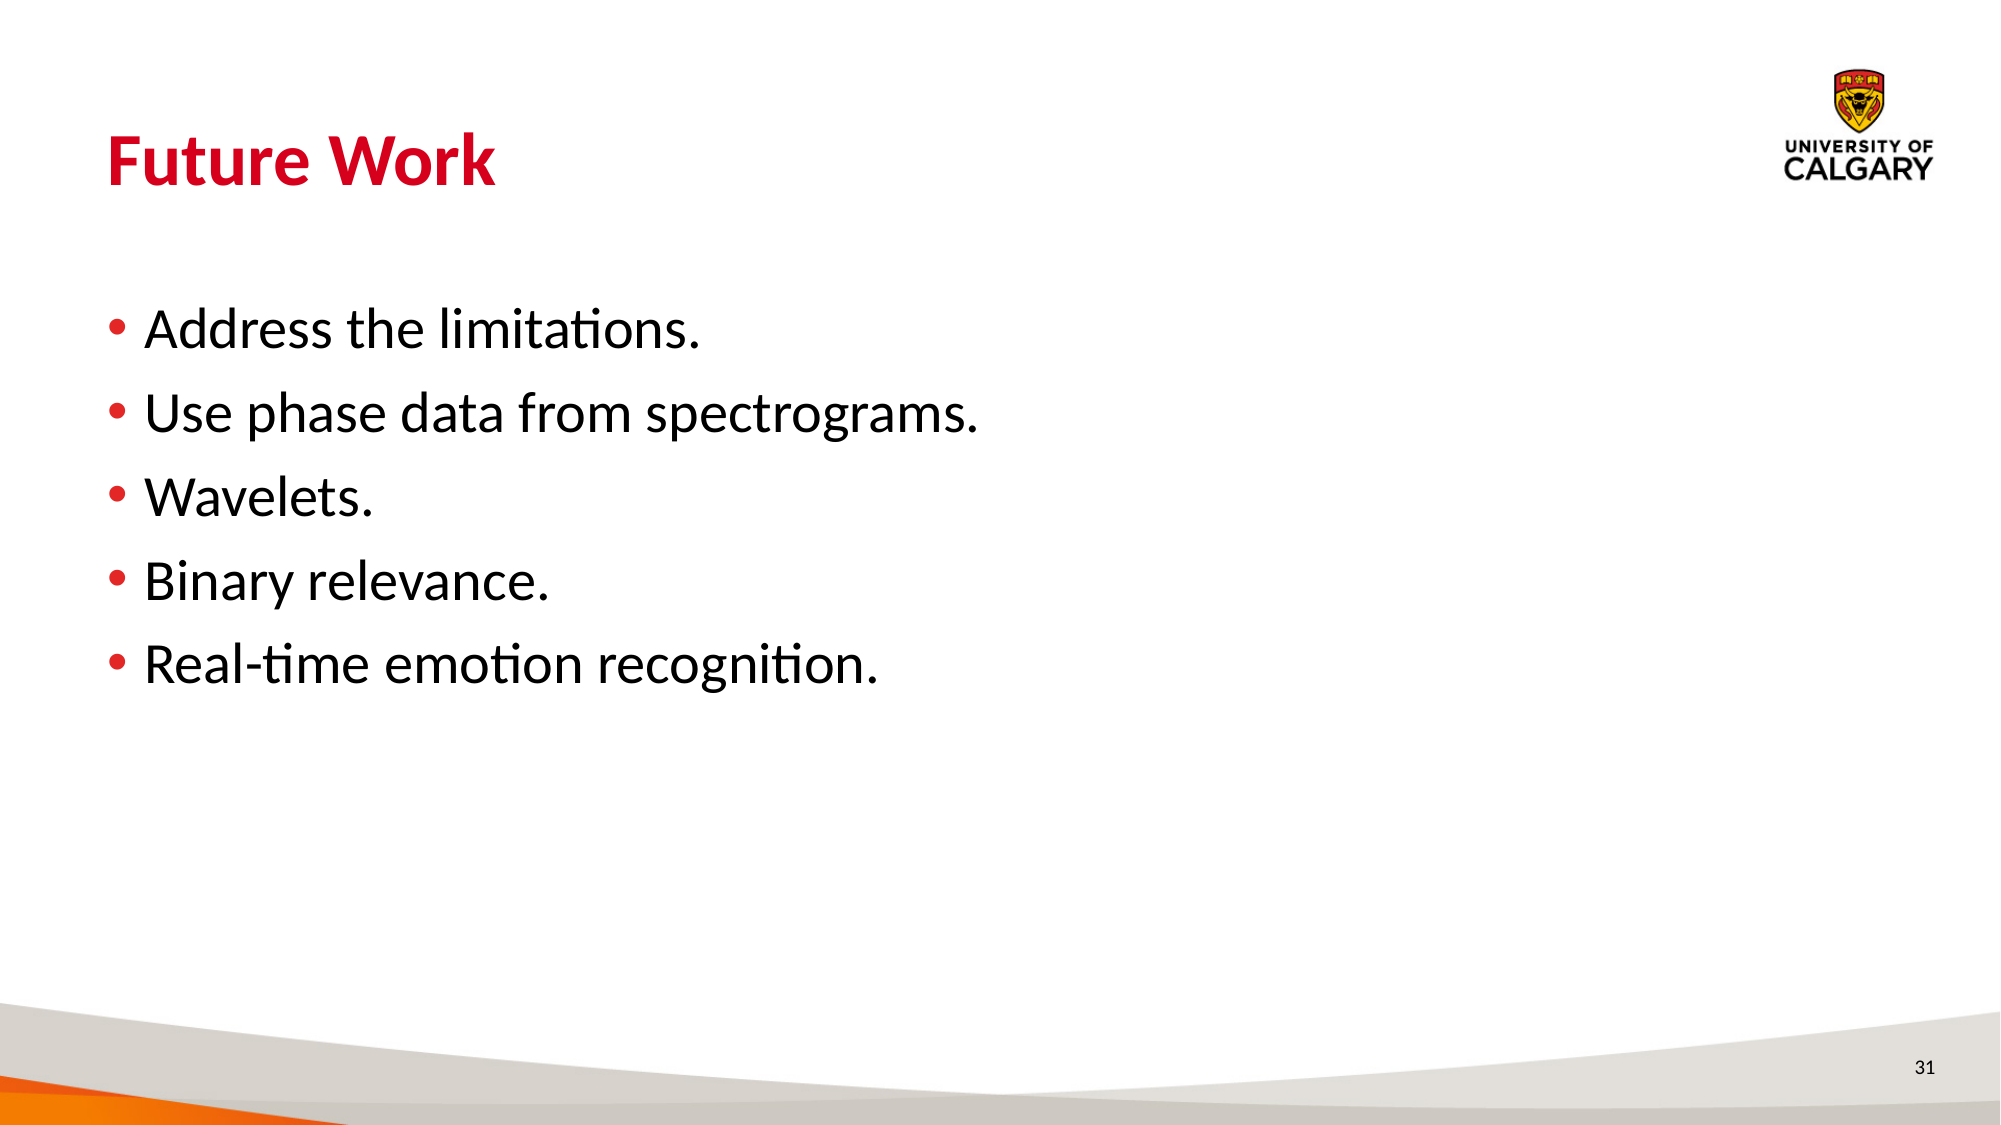

# Future Work
Address the limitations.
Use phase data from spectrograms.
Wavelets.
Binary relevance.
Real-time emotion recognition.
31